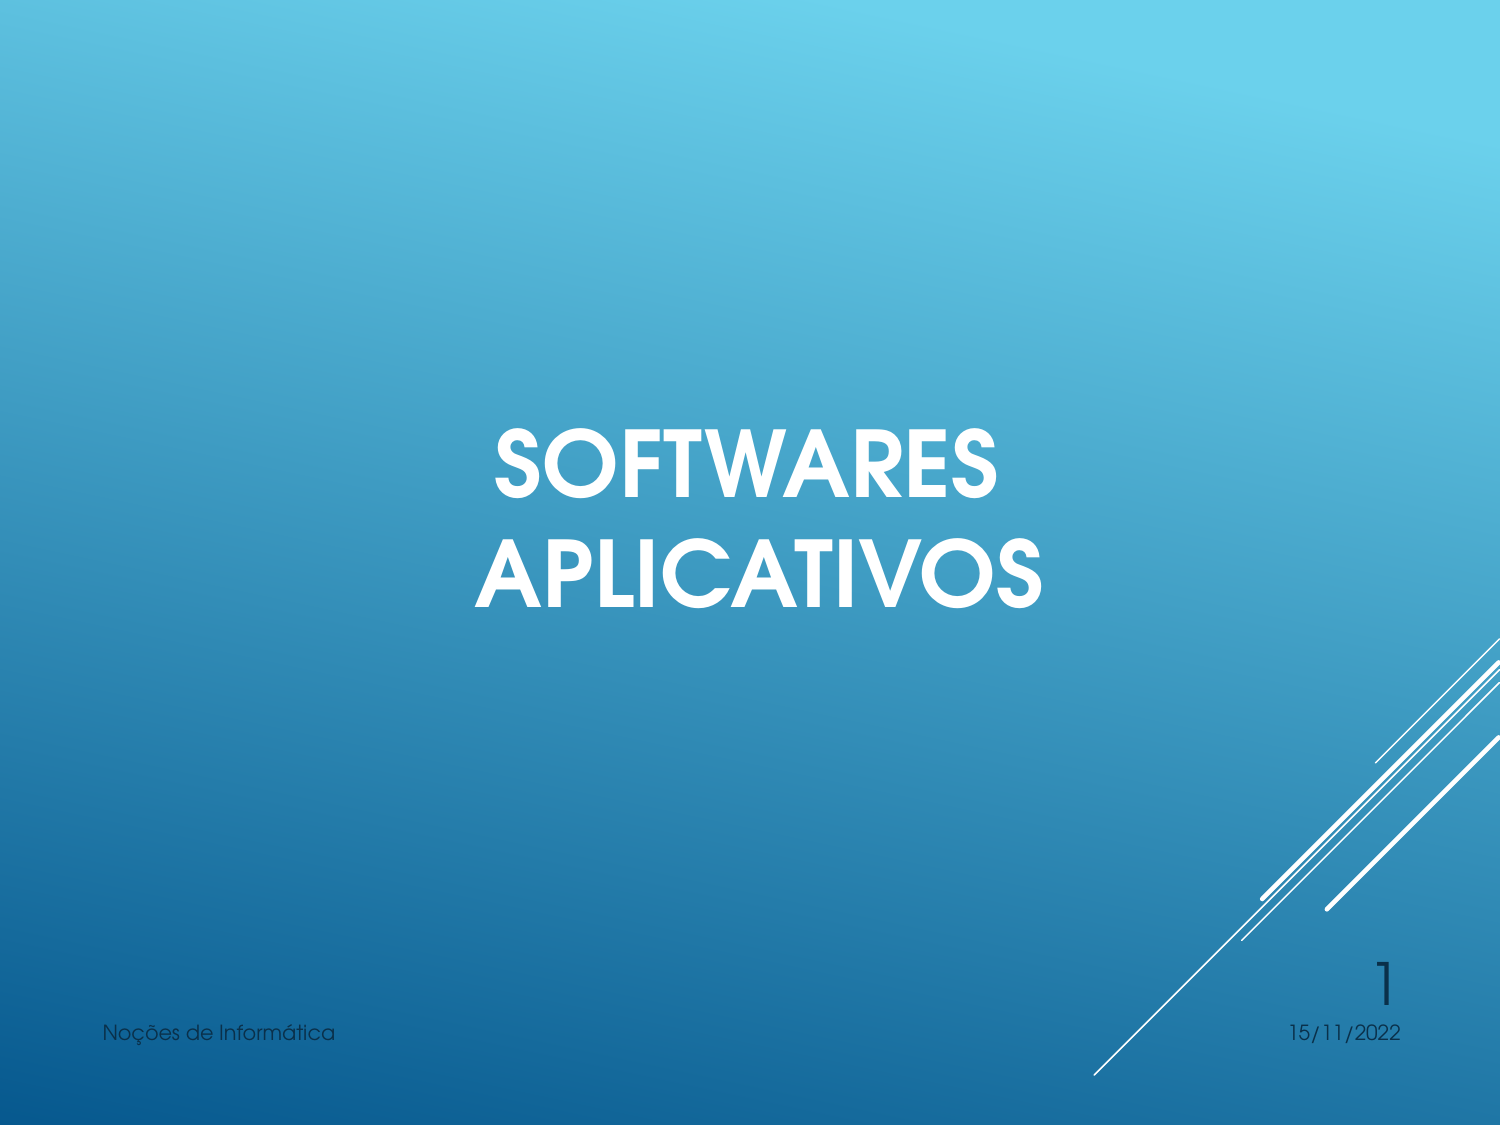

Softwares
APLICATIVOS
#
1
Noções de Informática
15/11/2022